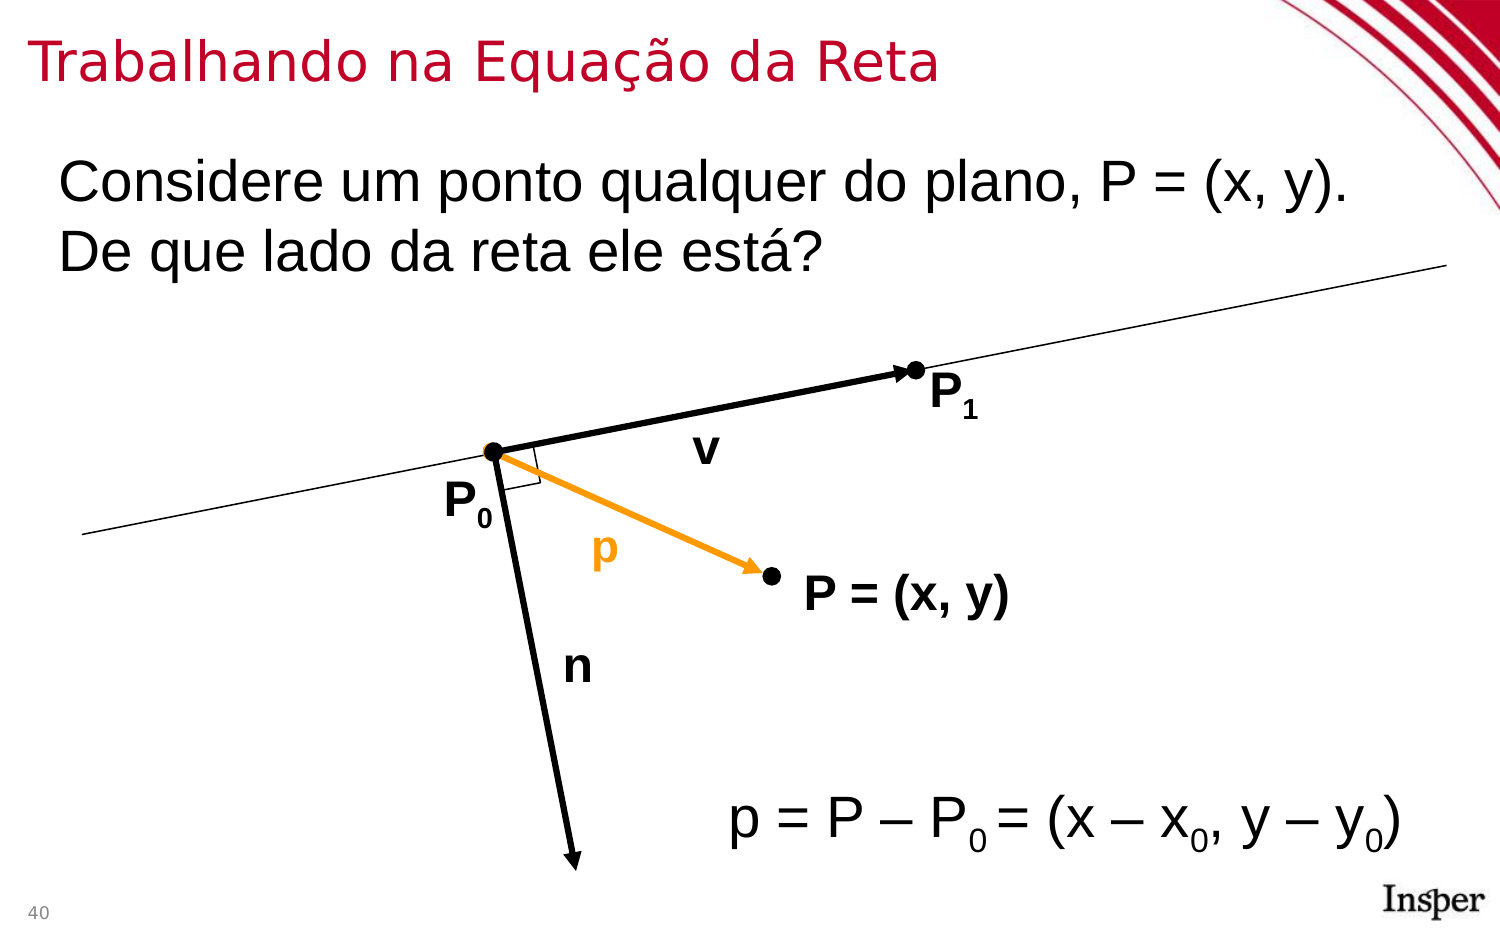

# Trabalhando na Equação da Reta
Considere um ponto qualquer do plano, P = (x, y).
De que lado da reta ele está?
P1

v

P0
p
P = (x, y)

n
p = P – P0 = (x – x0, y – y0)
40